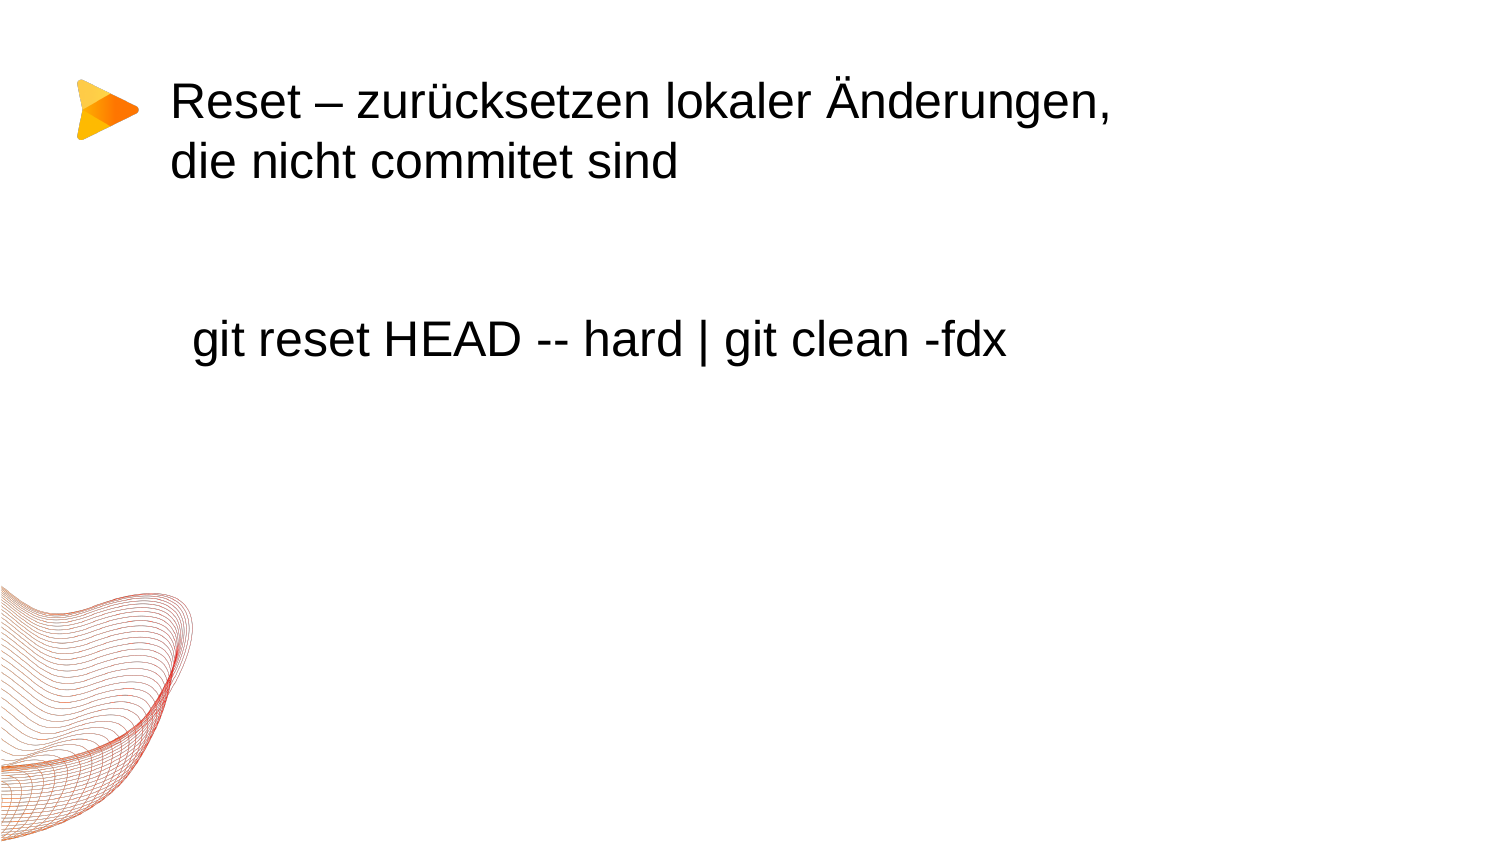

# Reset – zurücksetzen lokaler Änderungen, die nicht commitet sind
git reset HEAD -- hard | git clean -fdx